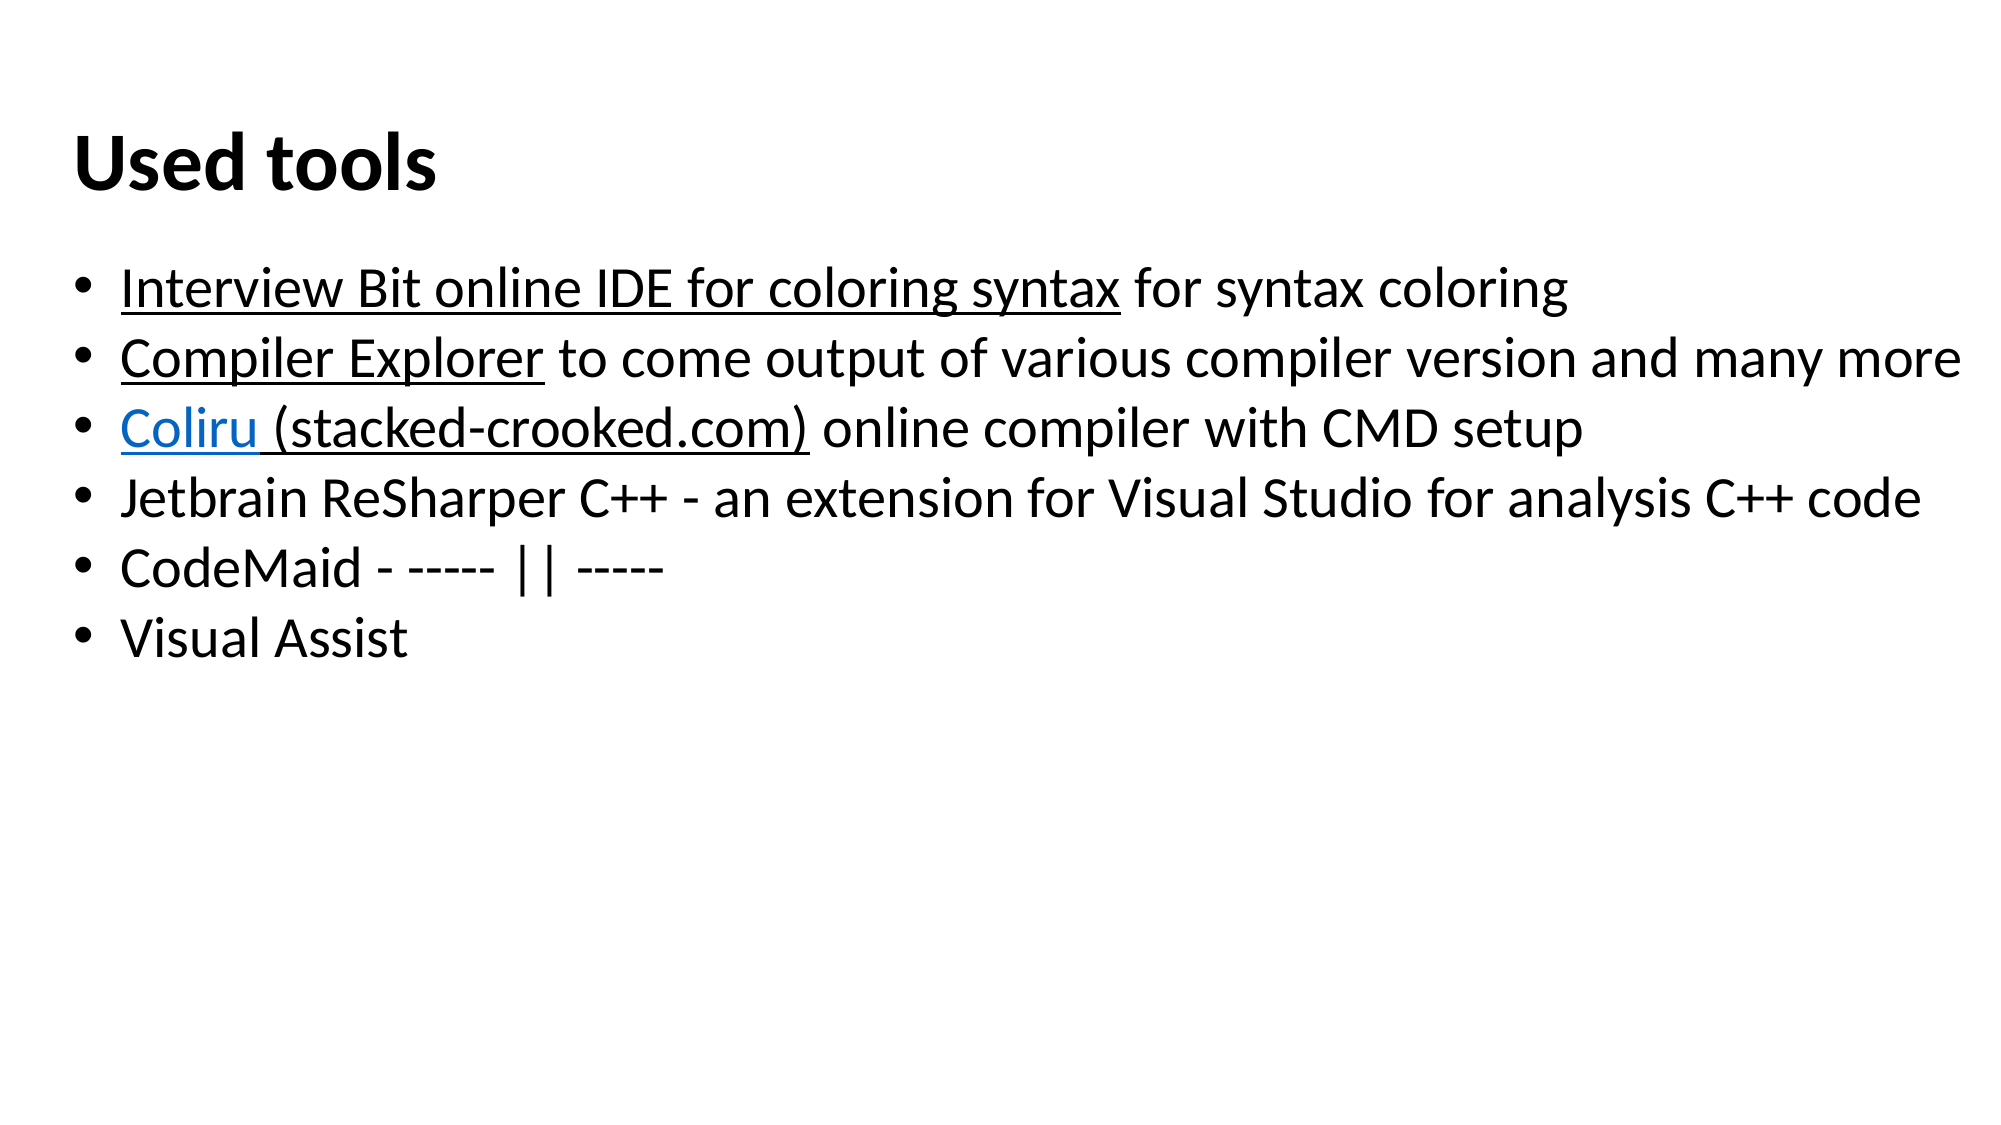

Used tools
Interview Bit online IDE for coloring syntax for syntax coloring
Compiler Explorer to come output of various compiler version and many more
Coliru (stacked-crooked.com) online compiler with CMD setup
Jetbrain ReSharper C++ - an extension for Visual Studio for analysis C++ code
CodeMaid - ----- || -----
Visual Assist